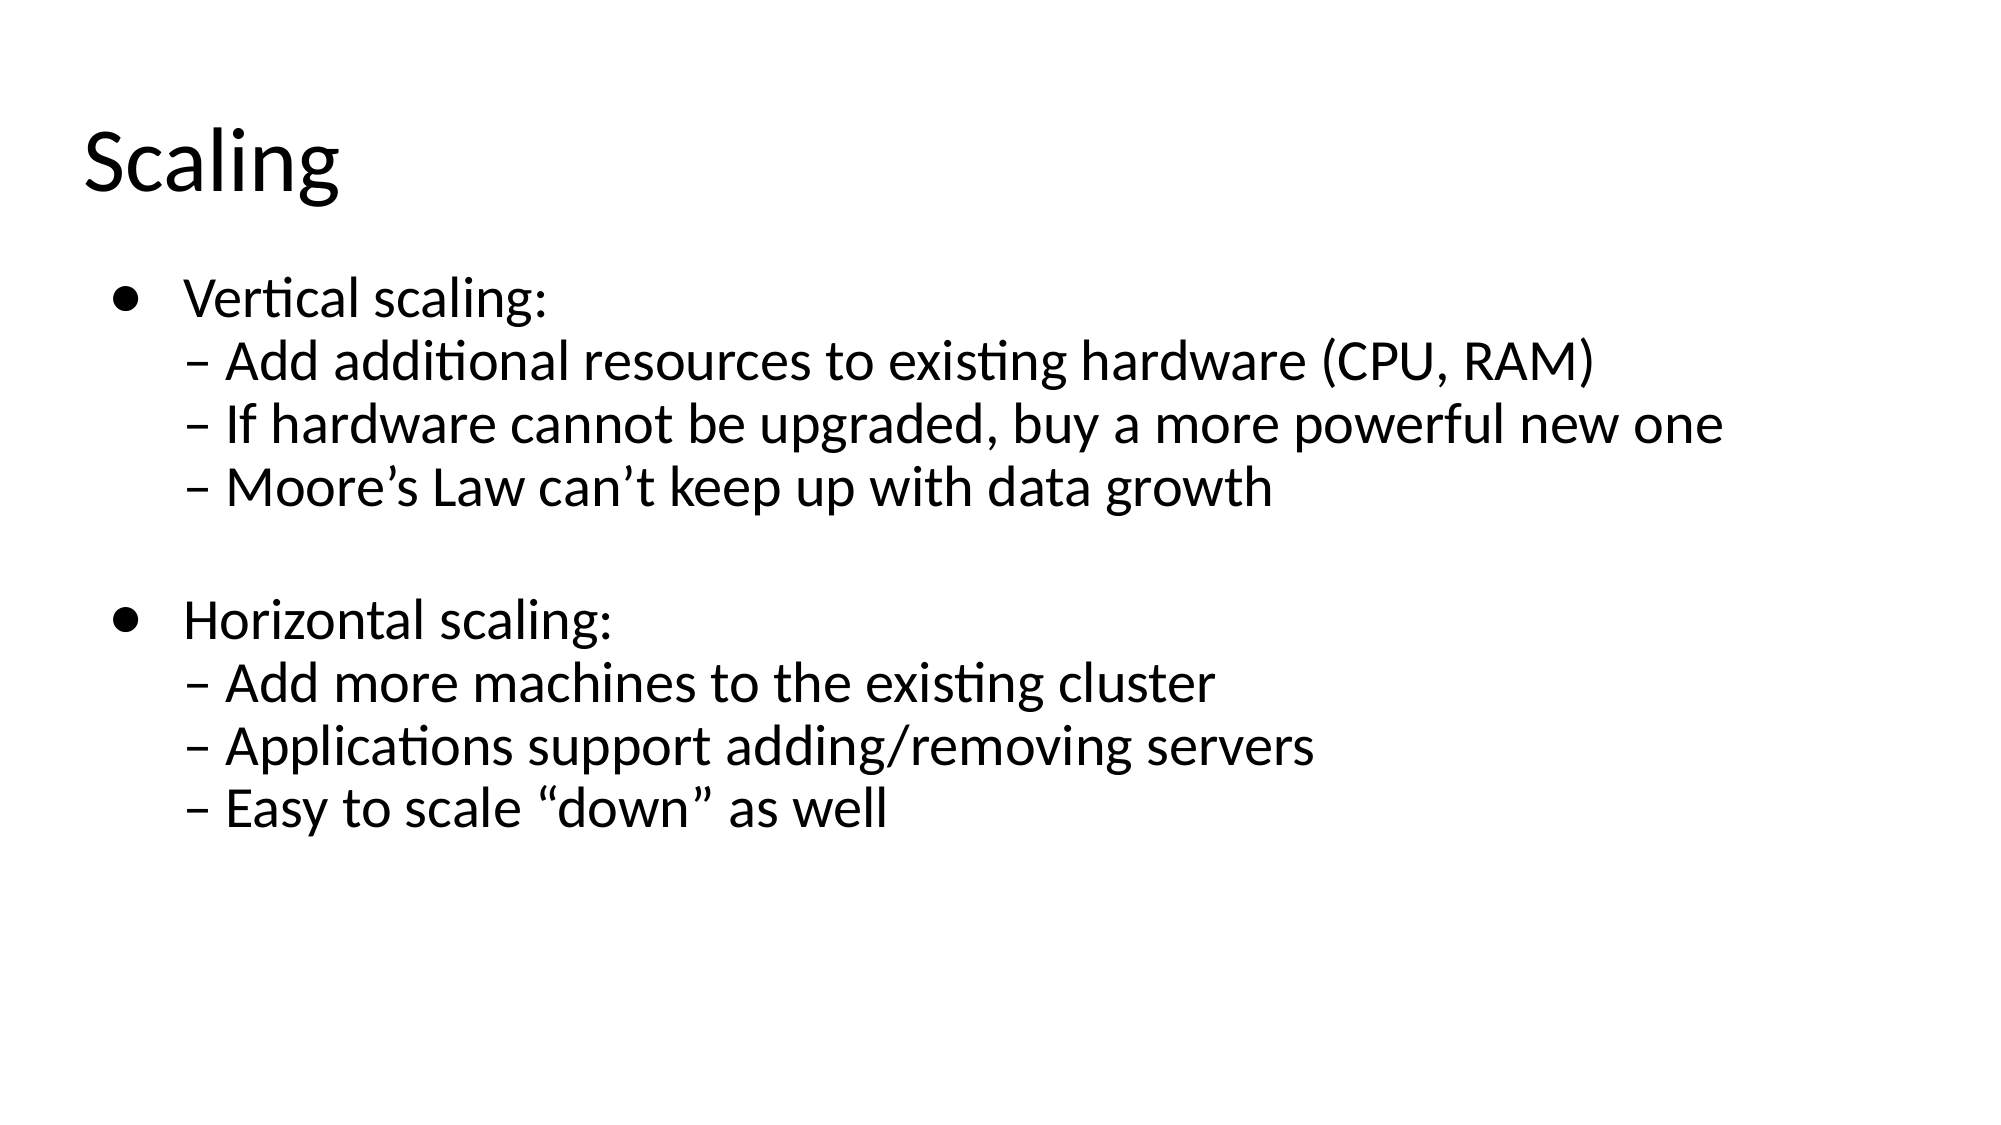

# Scaling
Vertical scaling:
– Add additional resources to existing hardware (CPU, RAM)
– If hardware cannot be upgraded, buy a more powerful new one
– Moore’s Law can’t keep up with data growth
Horizontal scaling:
– Add more machines to the existing cluster
– Applications support adding/removing servers
– Easy to scale “down” as well